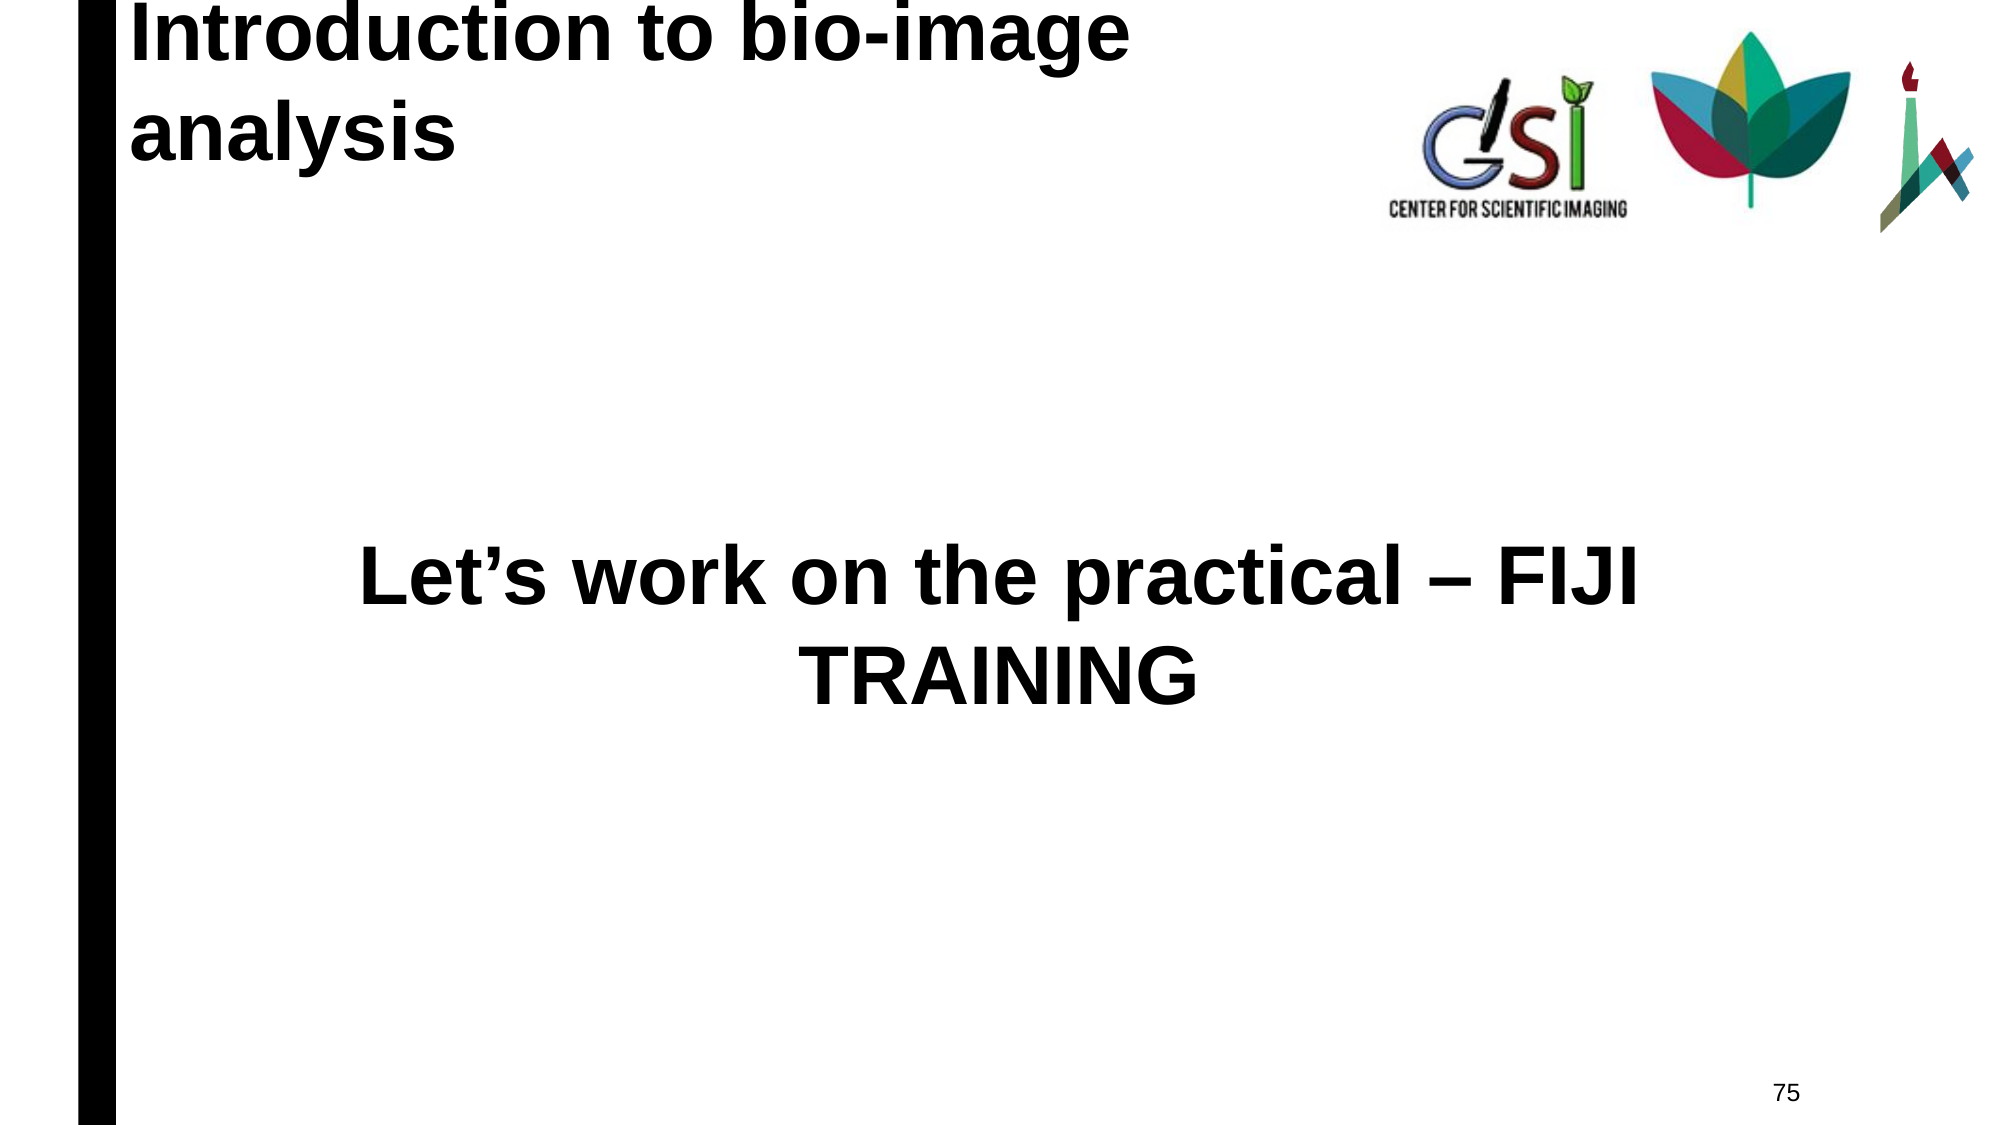

Let’s work on the practical – FIJI TRAINING
75